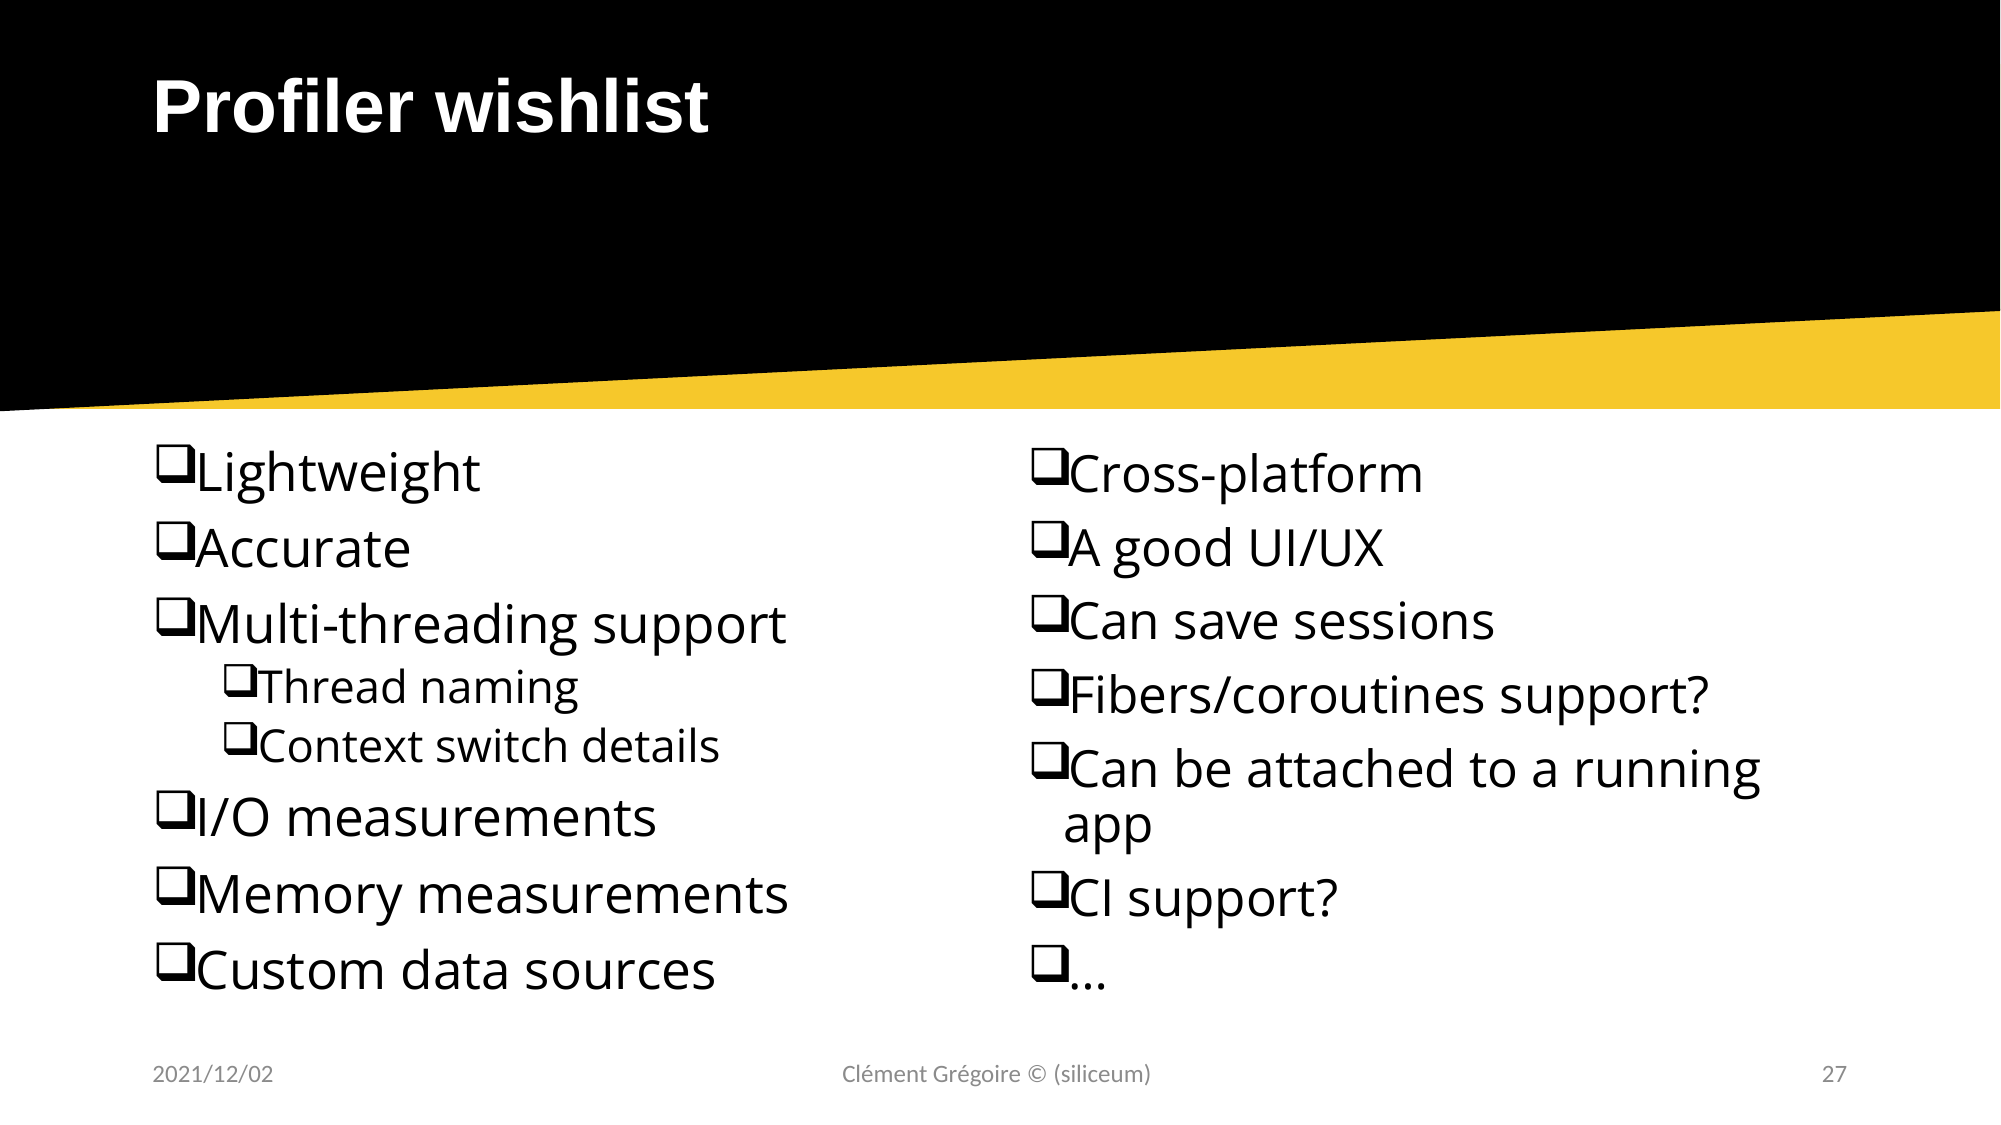

# Profiler wishlist

Lightweight
Accurate
Multi-threading support
Thread naming
Context switch details
I/O measurements
Memory measurements
Custom data sources

Cross-platform
A good UI/UX
Can save sessions
Fibers/coroutines support?
Can be attached to a running app
CI support?
…
2021/12/02
Clément Grégoire © (siliceum)
27